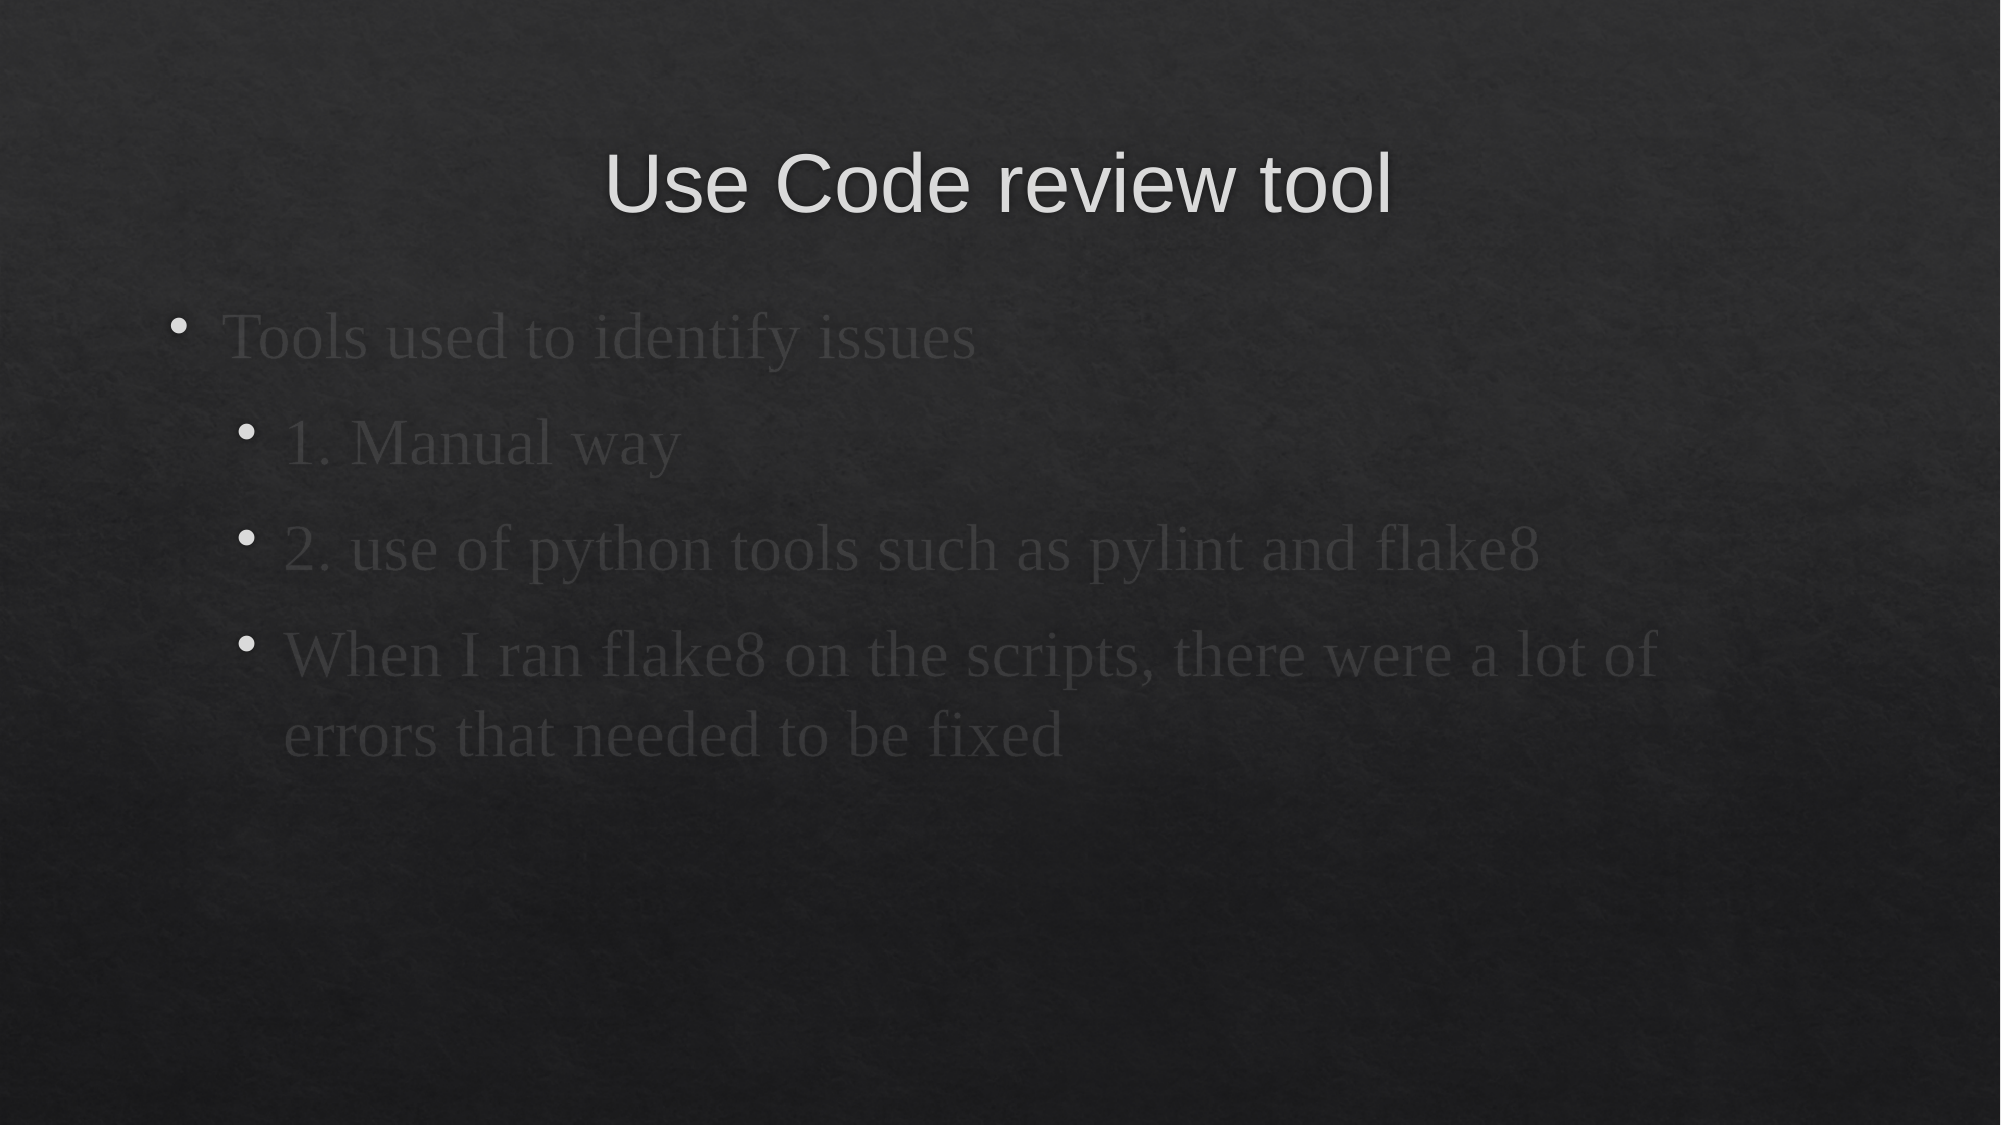

# Use Code review tool
Tools used to identify issues
1. Manual way
2. use of python tools such as pylint and flake8
When I ran flake8 on the scripts, there were a lot of errors that needed to be fixed